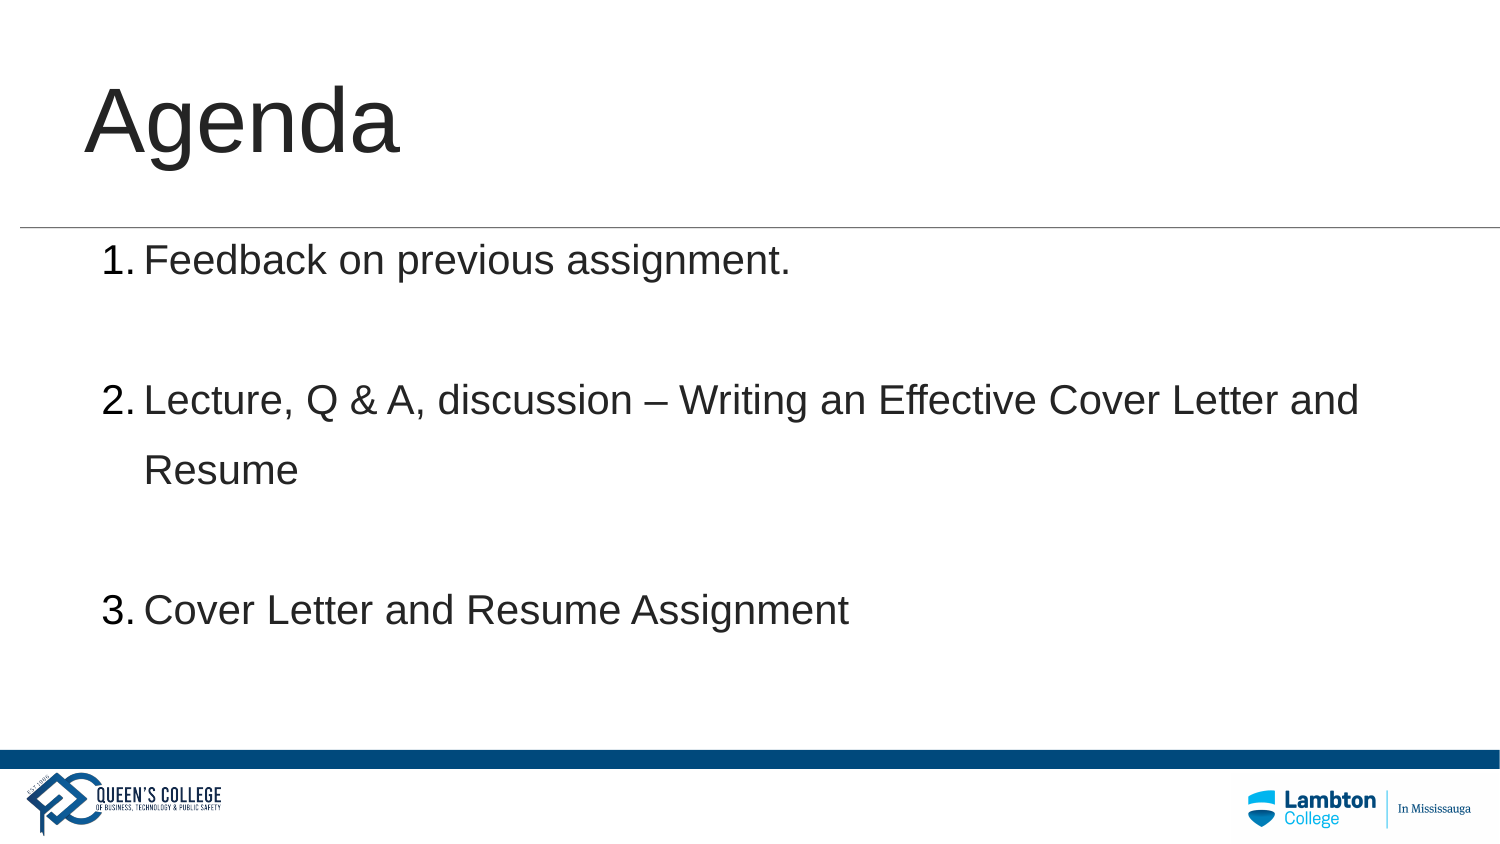

Agenda
Feedback on previous assignment.

Lecture, Q & A, discussion – Writing an Effective Cover Letter and Resume

Cover Letter and Resume Assignment